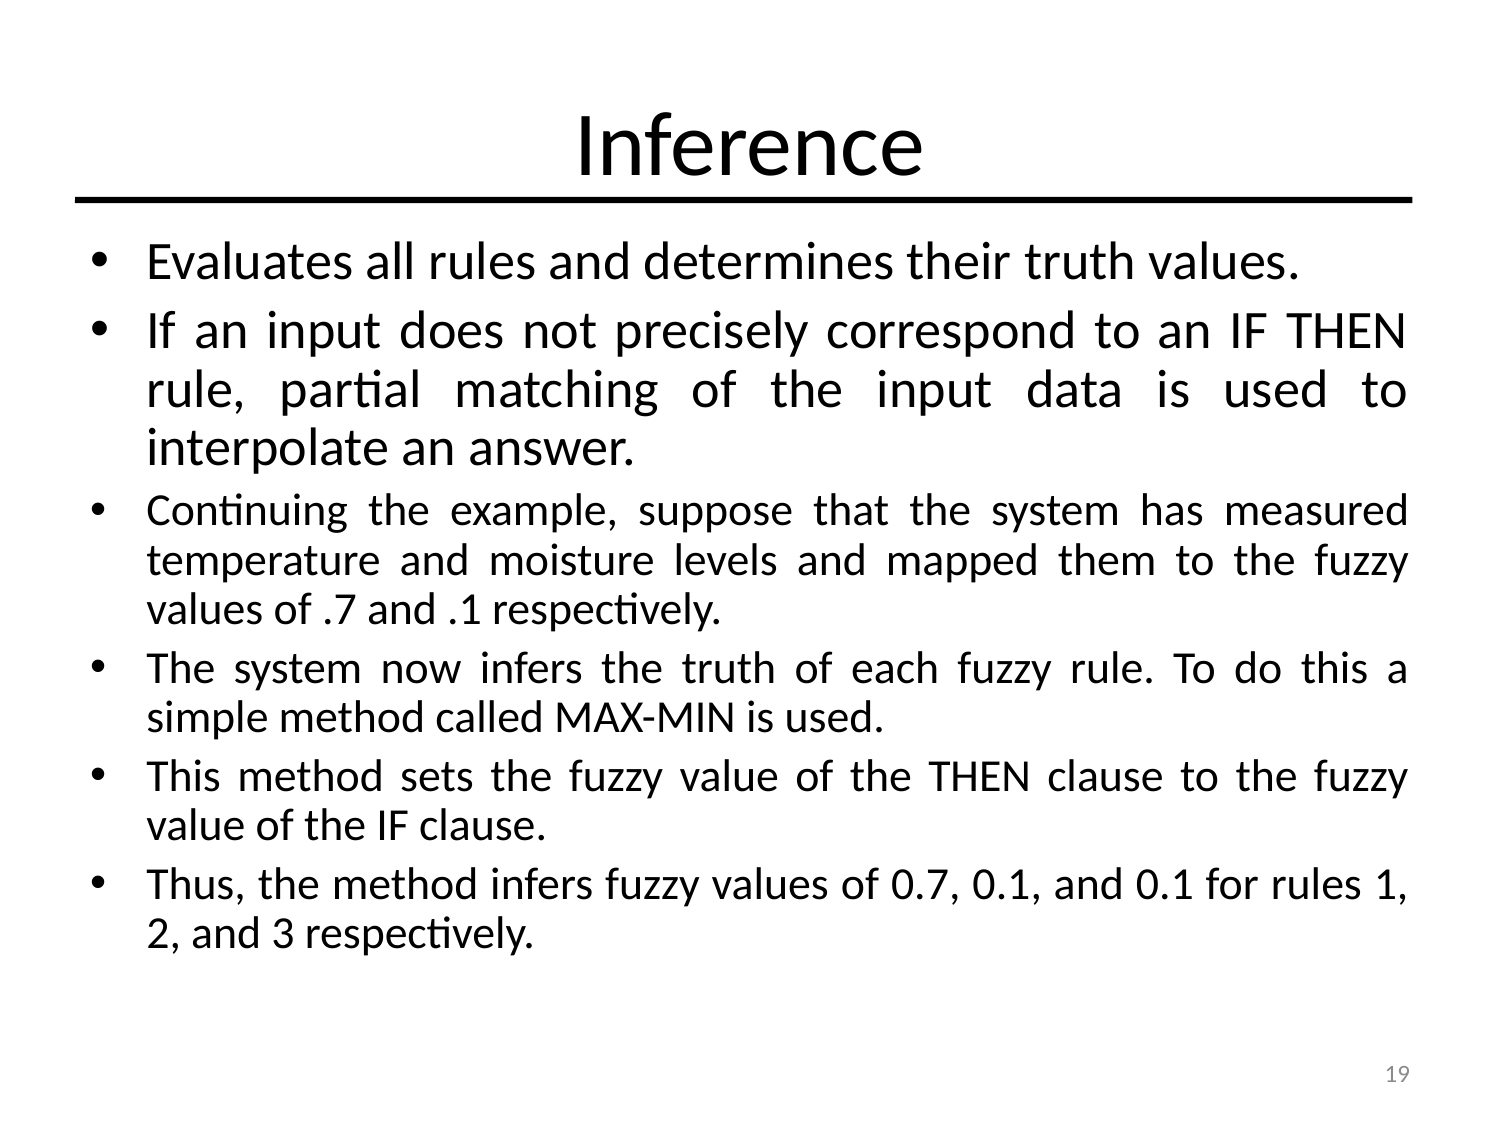

# Inference

Evaluates all rules and determines their truth values.
If an input does not precisely correspond to an IF THEN rule, partial matching of the input data is used to interpolate an answer.
Continuing the example, suppose that the system has measured temperature and moisture levels and mapped them to the fuzzy values of .7 and .1 respectively.
The system now infers the truth of each fuzzy rule. To do this a simple method called MAX-MIN is used.
This method sets the fuzzy value of the THEN clause to the fuzzy value of the IF clause.
Thus, the method infers fuzzy values of 0.7, 0.1, and 0.1 for rules 1, 2, and 3 respectively.
19